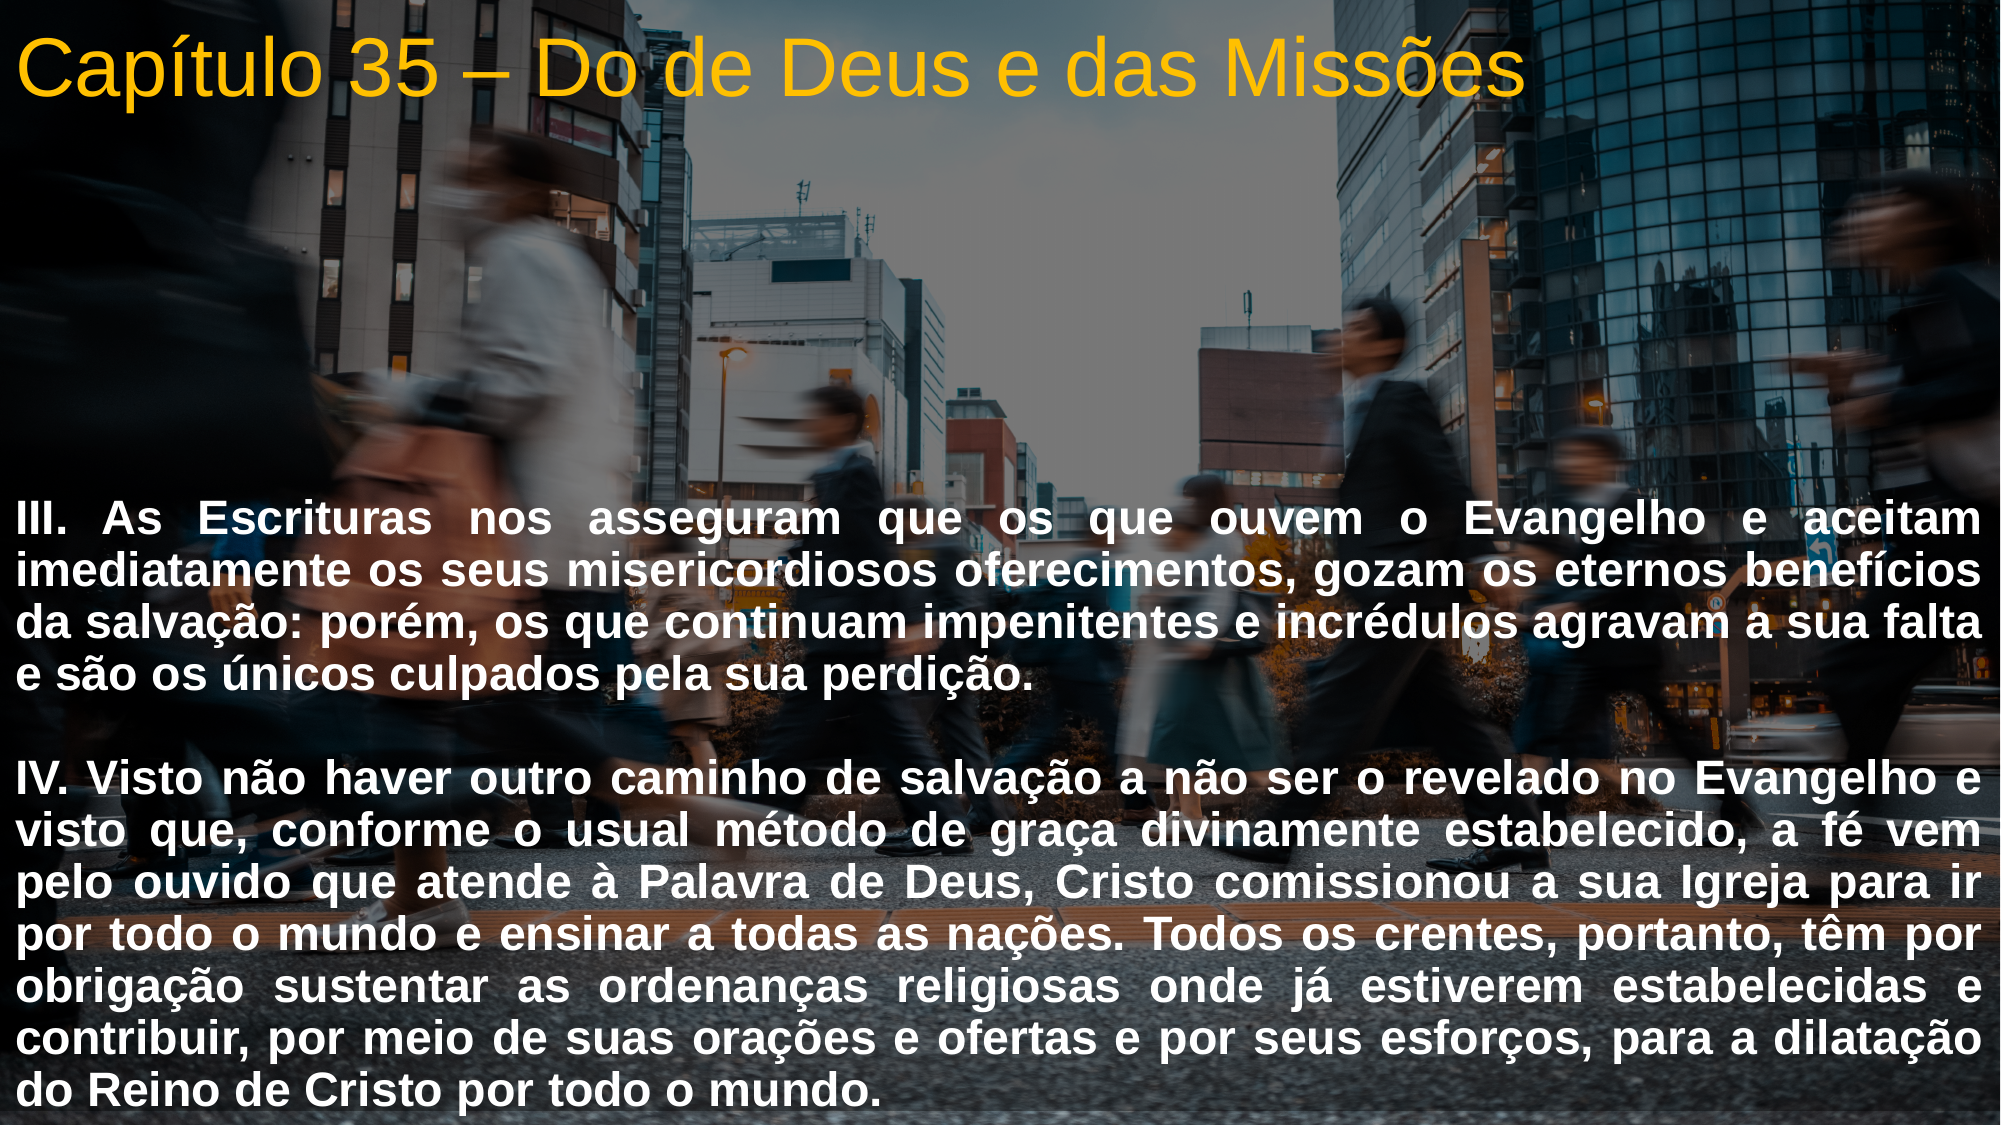

# Capítulo 35 – Do de Deus e das Missões

III. As Escrituras nos asseguram que os que ouvem o Evangelho e aceitam imediatamente os seus misericordiosos oferecimentos, gozam os eternos benefícios da salvação: porém, os que continuam impenitentes e incrédulos agravam a sua falta e são os únicos culpados pela sua perdição.

IV. Visto não haver outro caminho de salvação a não ser o revelado no Evangelho e visto que, conforme o usual método de graça divinamente estabelecido, a fé vem pelo ouvido que atende à Palavra de Deus, Cristo comissionou a sua Igreja para ir por todo o mundo e ensinar a todas as nações. Todos os crentes, portanto, têm por obrigação sustentar as ordenanças religiosas onde já estiverem estabelecidas e contribuir, por meio de suas orações e ofertas e por seus esforços, para a dilatação do Reino de Cristo por todo o mundo.